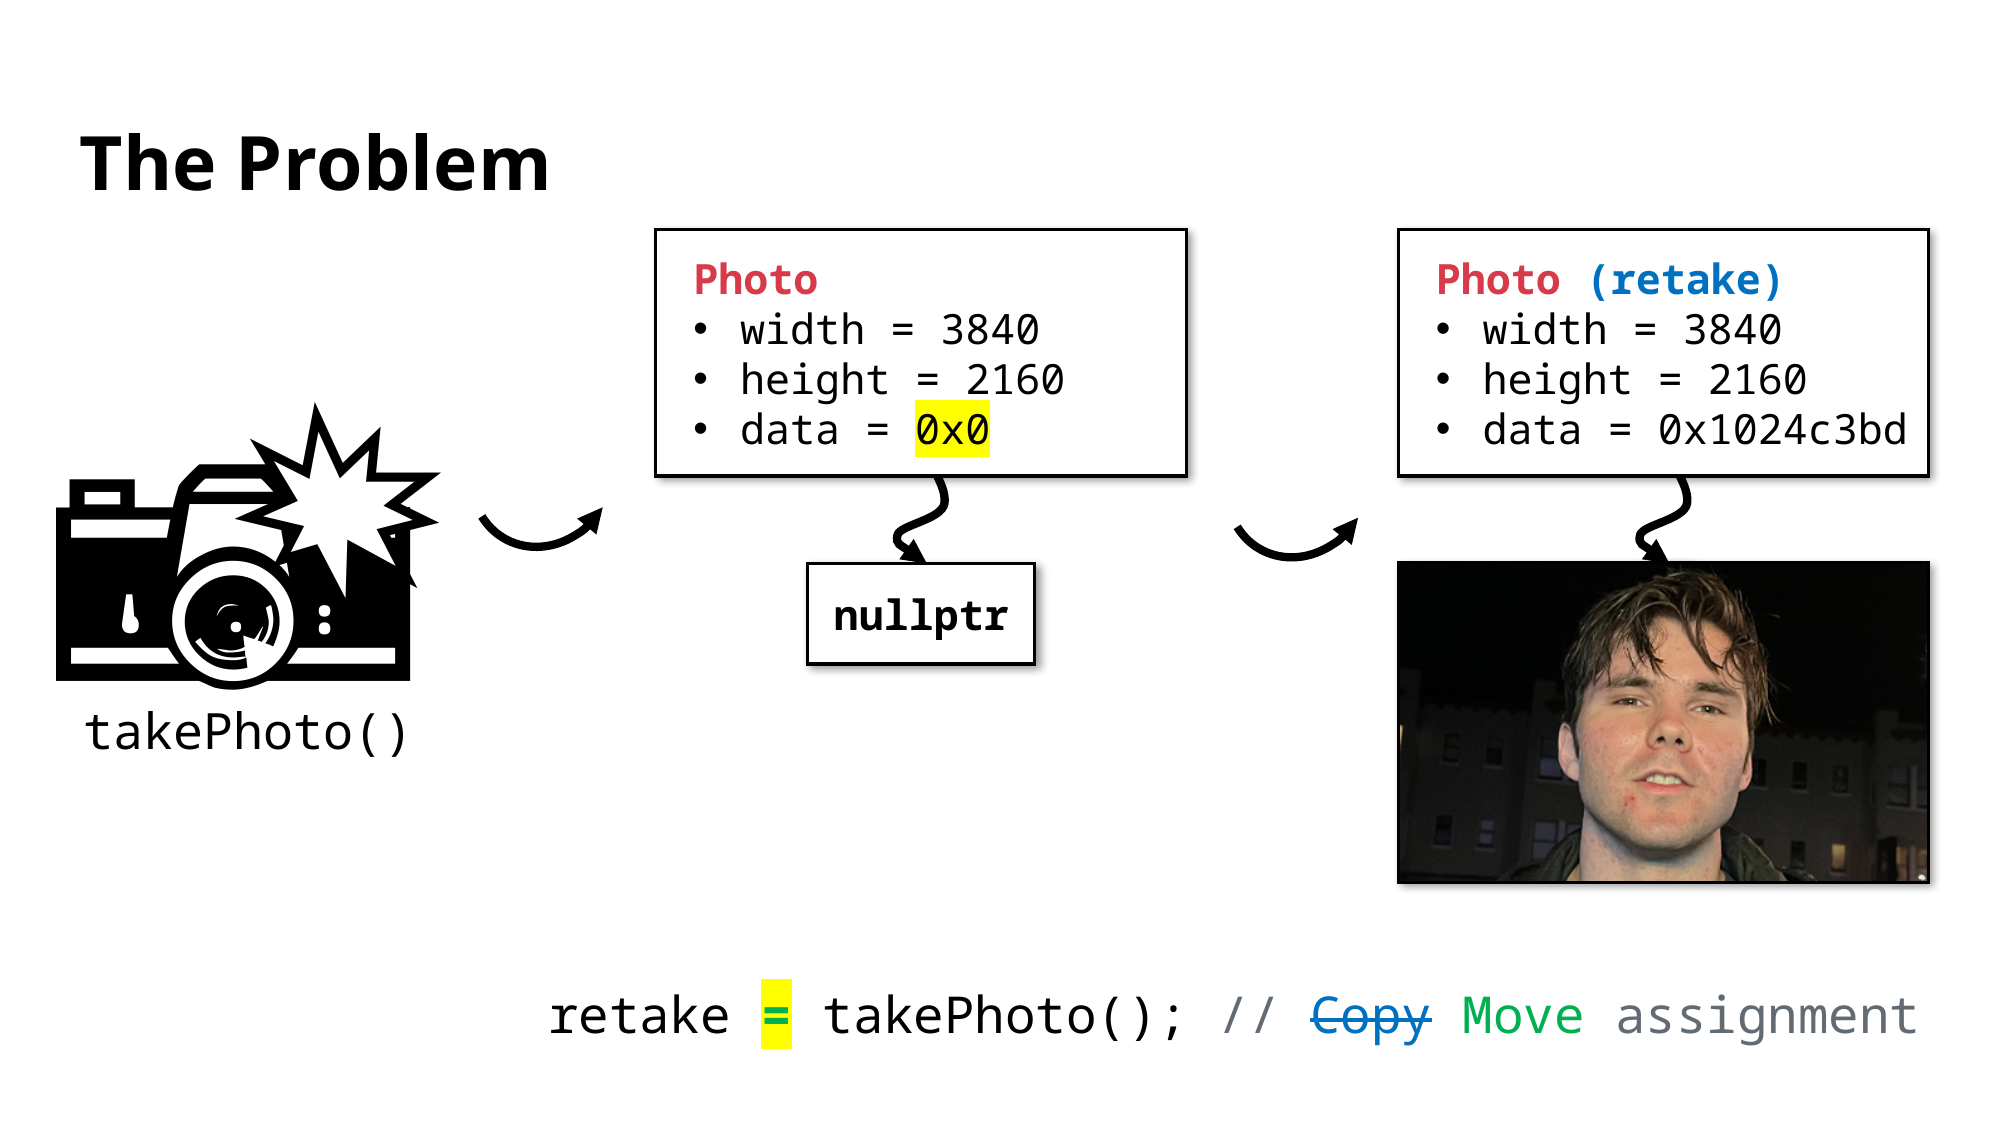

# The Problem
Photo
width = 3840
height = 2160
data = 0x0
Photo (retake)
width = 3840
height = 2160
data = 0x1024c3bd

📸
takePhoto()

nullptr
retake = takePhoto(); // Copy Move assignment